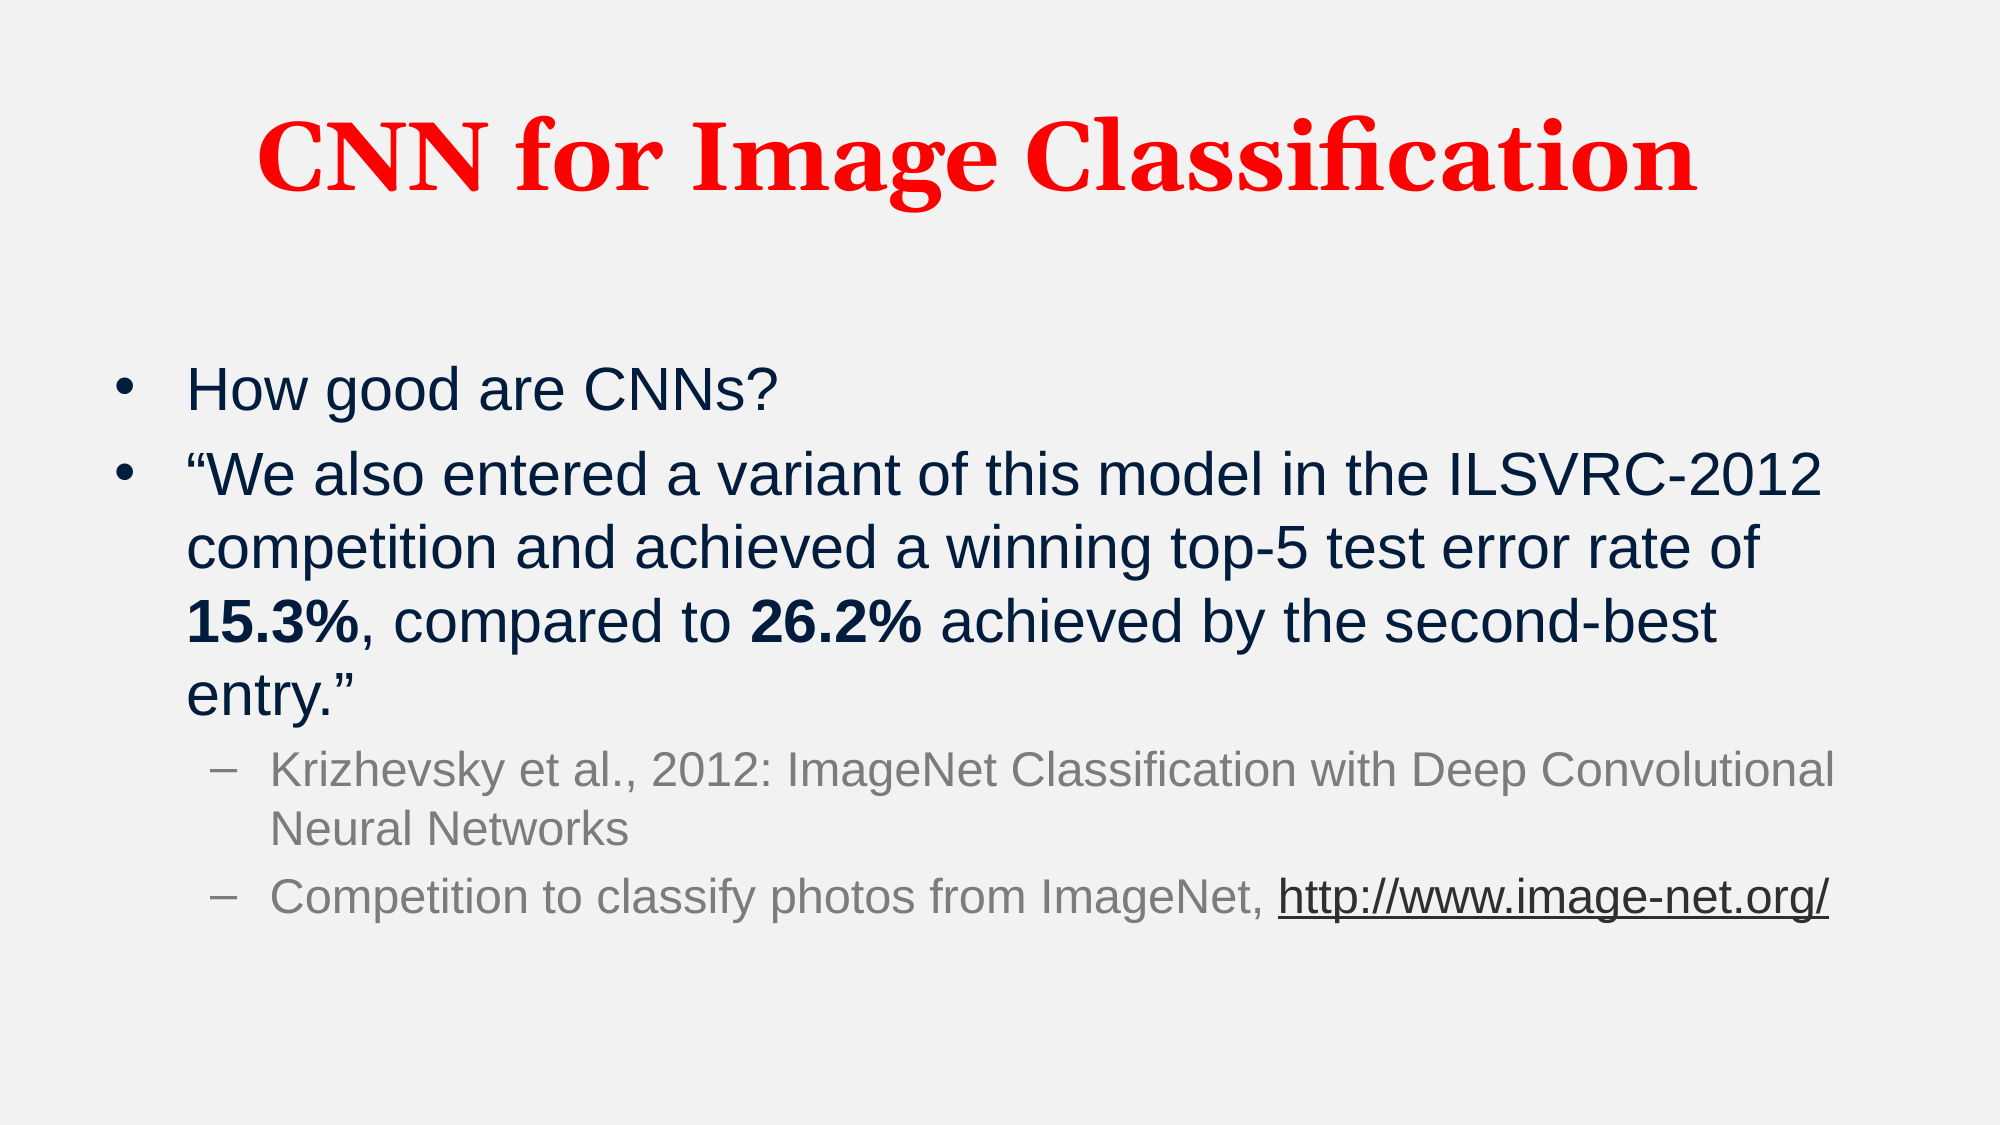

# CNN for Image Classification
How good are CNNs?
“We also entered a variant of this model in the ILSVRC-2012 competition and achieved a winning top-5 test error rate of 15.3%, compared to 26.2% achieved by the second-best entry.”
Krizhevsky et al., 2012: ImageNet Classification with Deep Convolutional Neural Networks
Competition to classify photos from ImageNet, http://www.image-net.org/